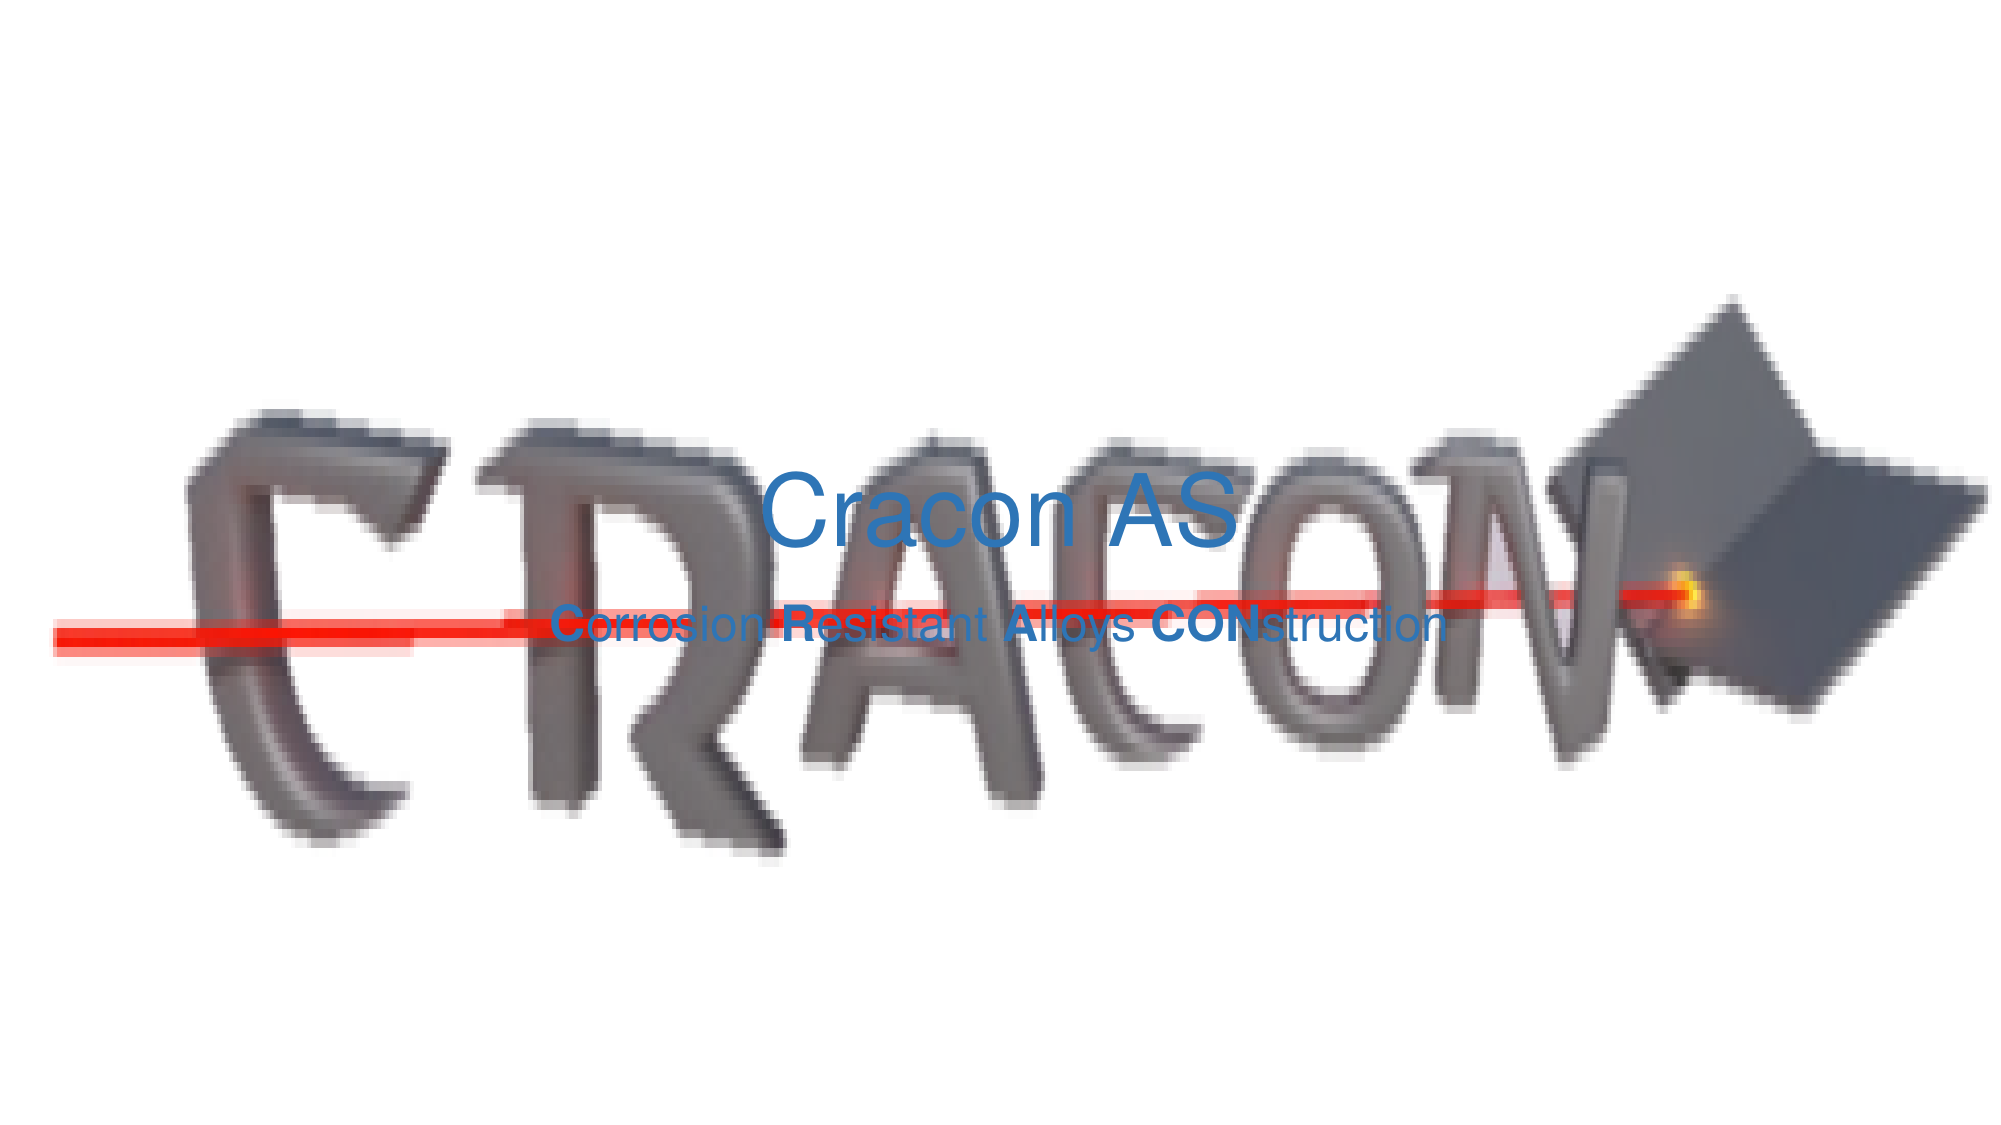

# Cracon AS
Corrosion Resistant Alloys CONstruction